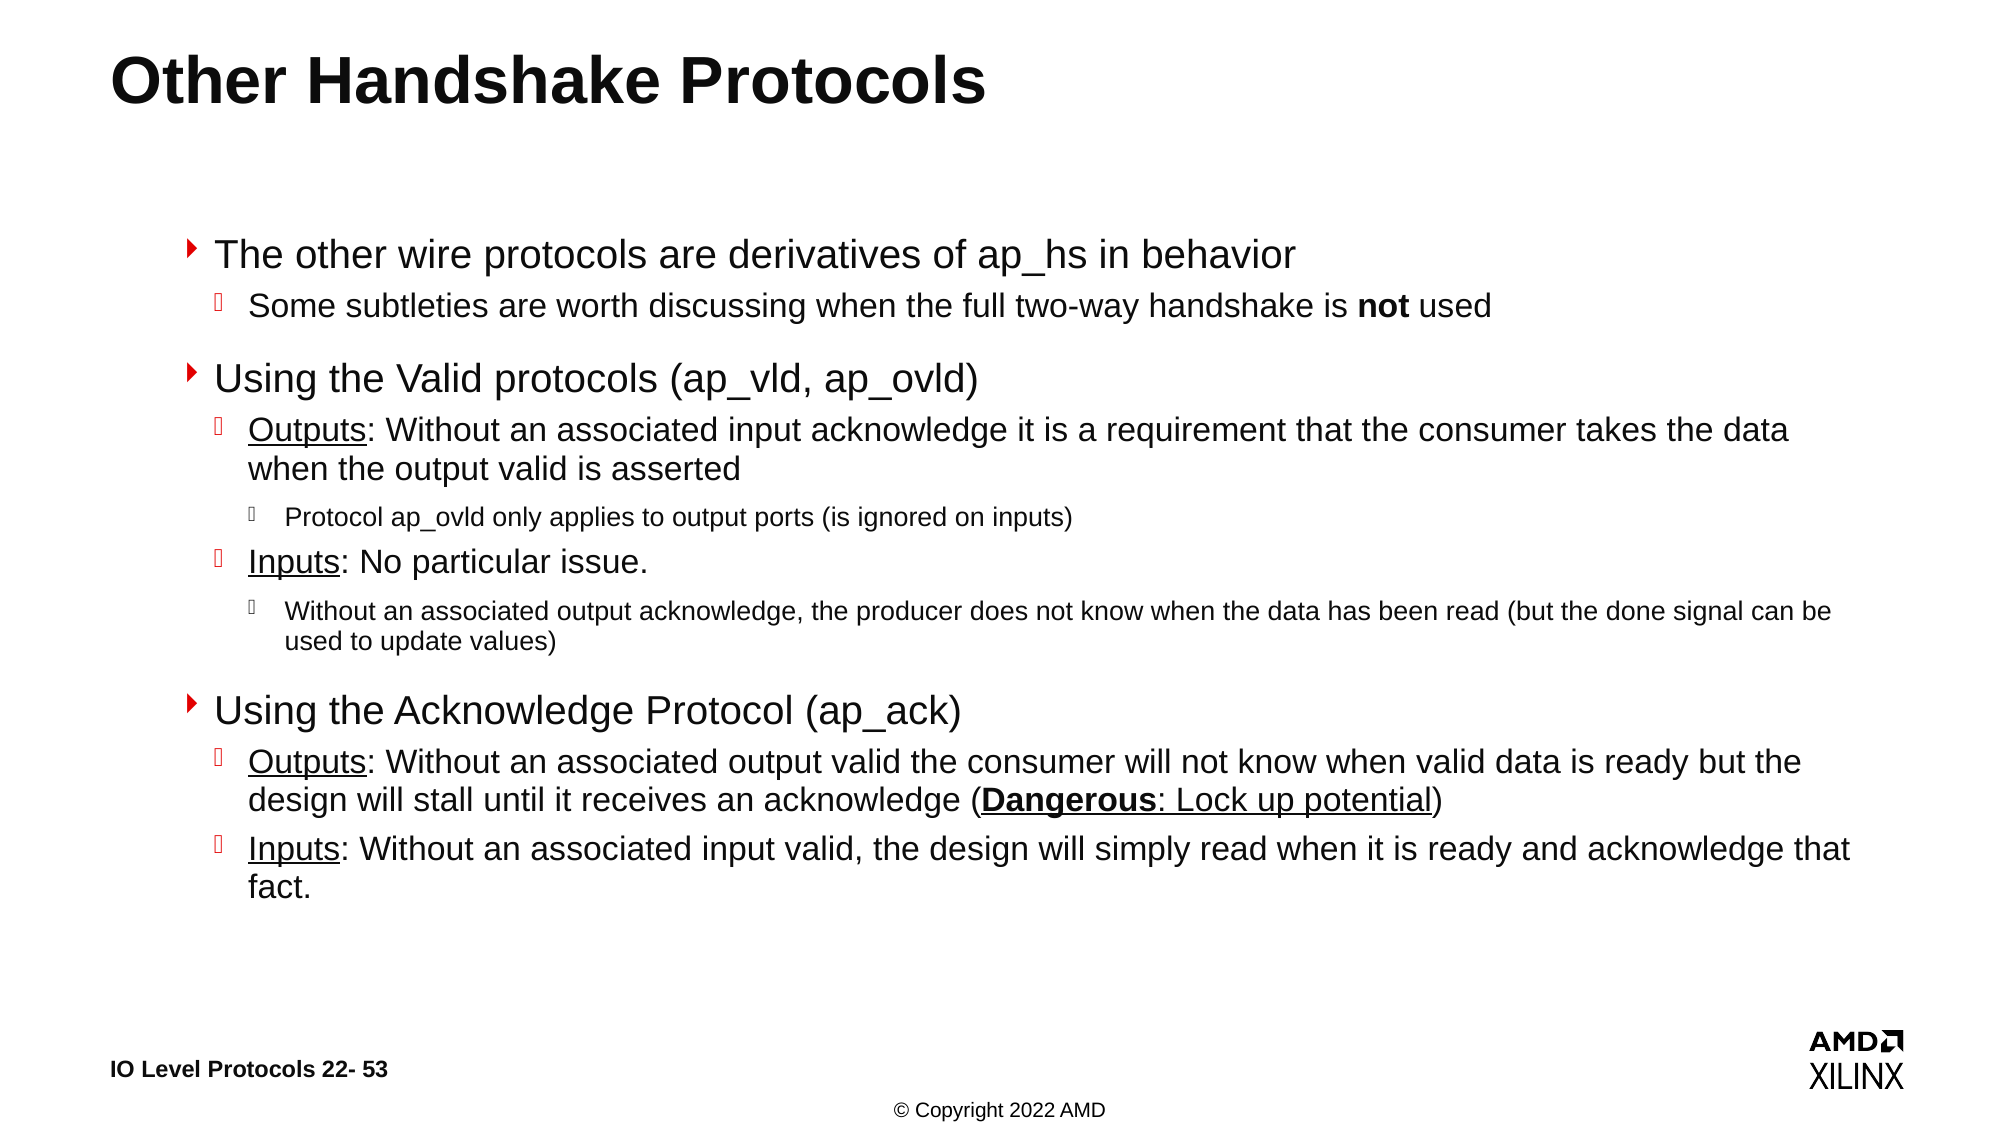

# Other Handshake Protocols
The other wire protocols are derivatives of ap_hs in behavior
Some subtleties are worth discussing when the full two-way handshake is not used
Using the Valid protocols (ap_vld, ap_ovld)
Outputs: Without an associated input acknowledge it is a requirement that the consumer takes the data when the output valid is asserted
Protocol ap_ovld only applies to output ports (is ignored on inputs)
Inputs: No particular issue.
Without an associated output acknowledge, the producer does not know when the data has been read (but the done signal can be used to update values)
Using the Acknowledge Protocol (ap_ack)
Outputs: Without an associated output valid the consumer will not know when valid data is ready but the design will stall until it receives an acknowledge (Dangerous: Lock up potential)
Inputs: Without an associated input valid, the design will simply read when it is ready and acknowledge that fact.
IO Level Protocols 22- 53